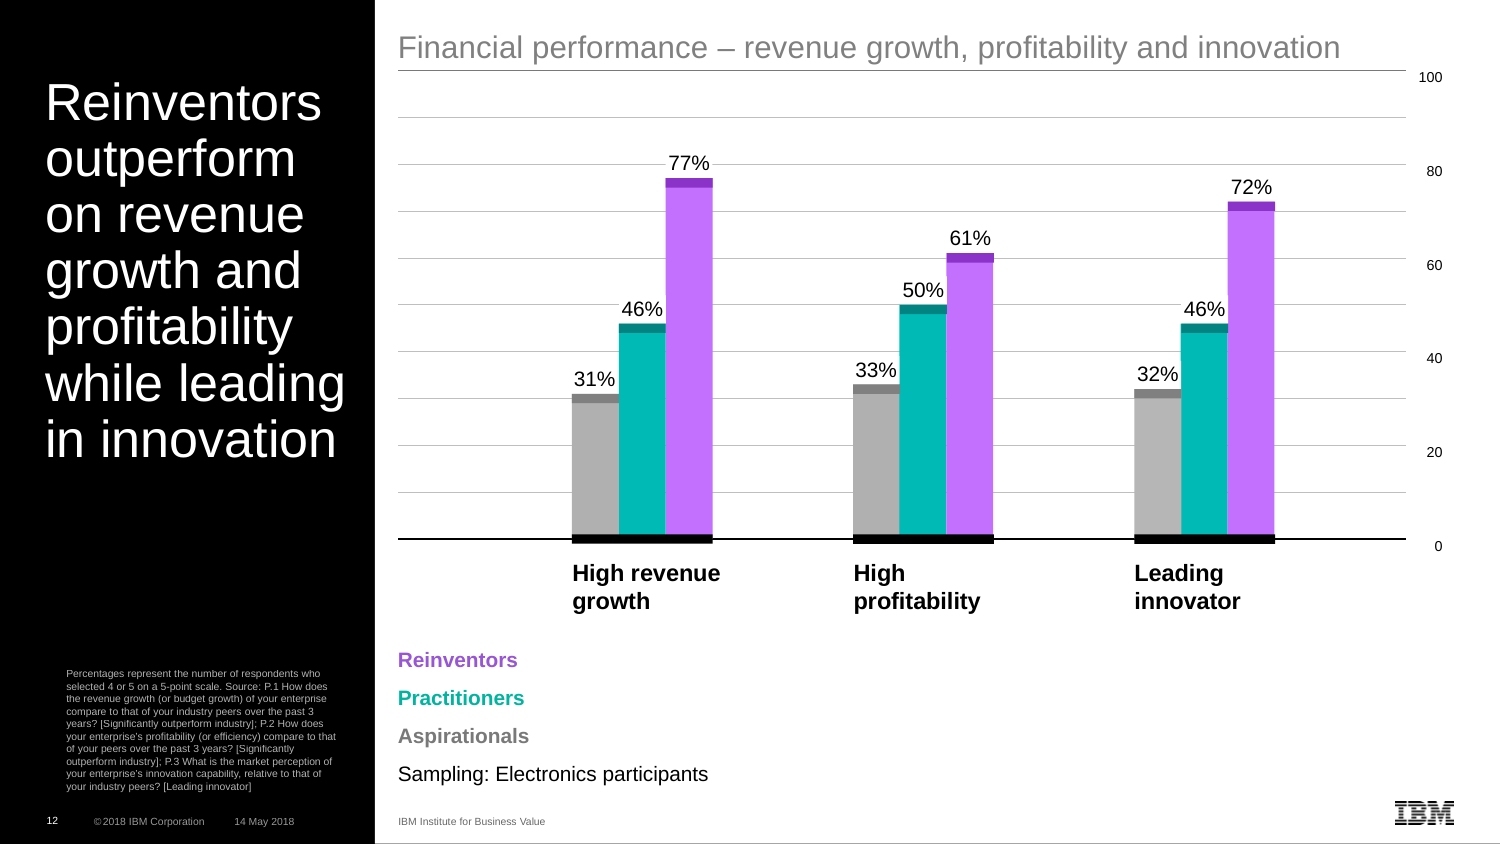

Financial performance – revenue growth, profitability and innovation
# Reinventors outperform on revenue growth and profitability while leading in innovation
77%
72%

61%

50%
46%
46%

33%
32%
31%

High revenue growth
High
profitability
Leading innovator
Reinventors
Practitioners
Aspirationals
Sampling: Electronics participants
Percentages represent the number of respondents who selected 4 or 5 on a 5-point scale. Source: P.1 How does the revenue growth (or budget growth) of your enterprise compare to that of your industry peers over the past 3 years? [Significantly outperform industry]; P.2 How does your enterprise’s profitability (or efficiency) compare to that of your peers over the past 3 years? [Significantly outperform industry]; P.3 What is the market perception of your enterprise’s innovation capability, relative to that of your industry peers? [Leading innovator]